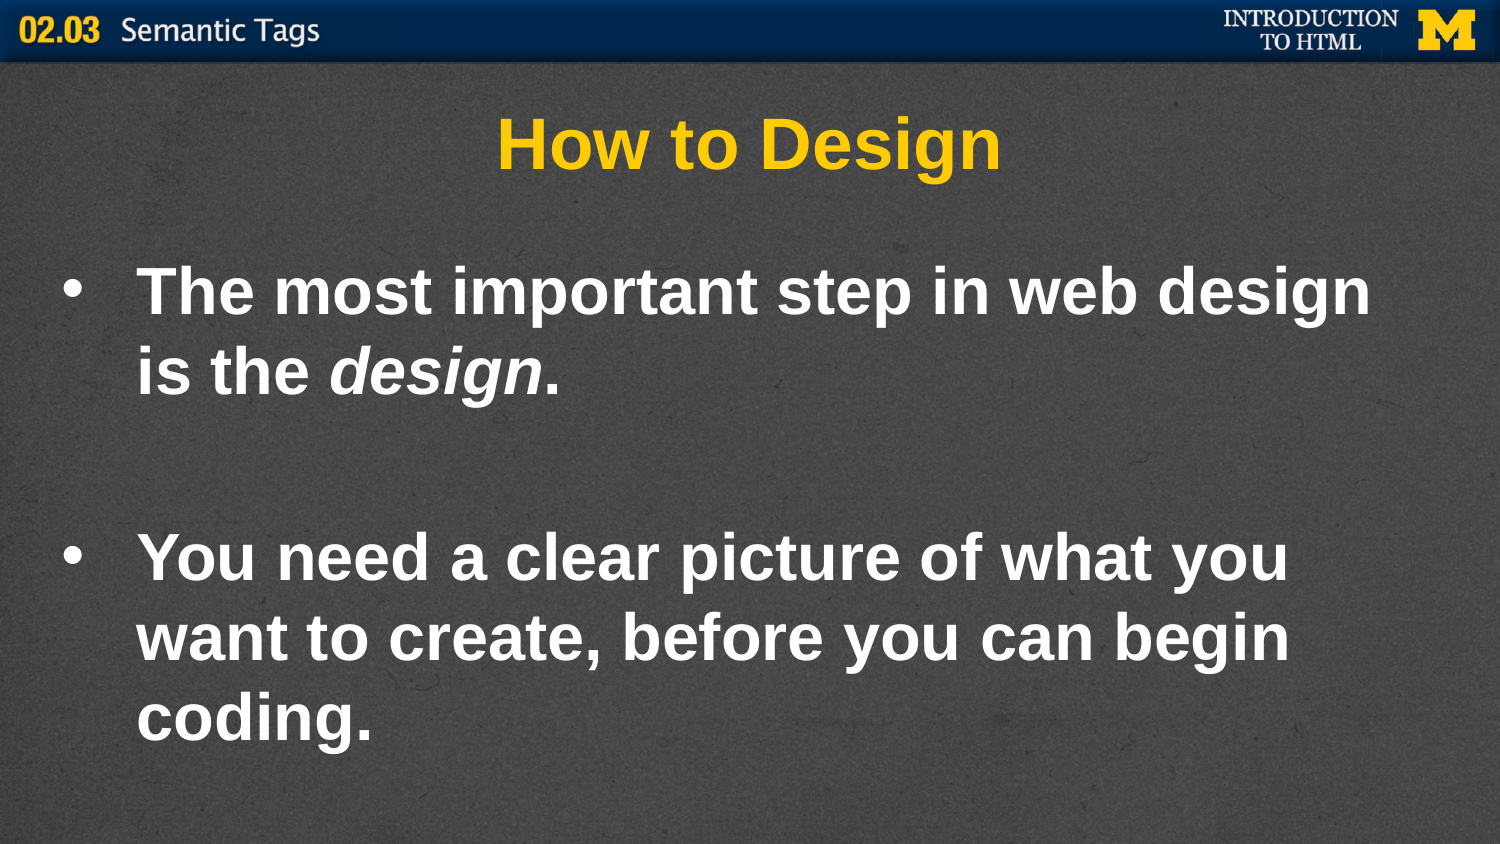

# How to Design
The most important step in web design is the design.

You need a clear picture of what you want to create, before you can begin coding.